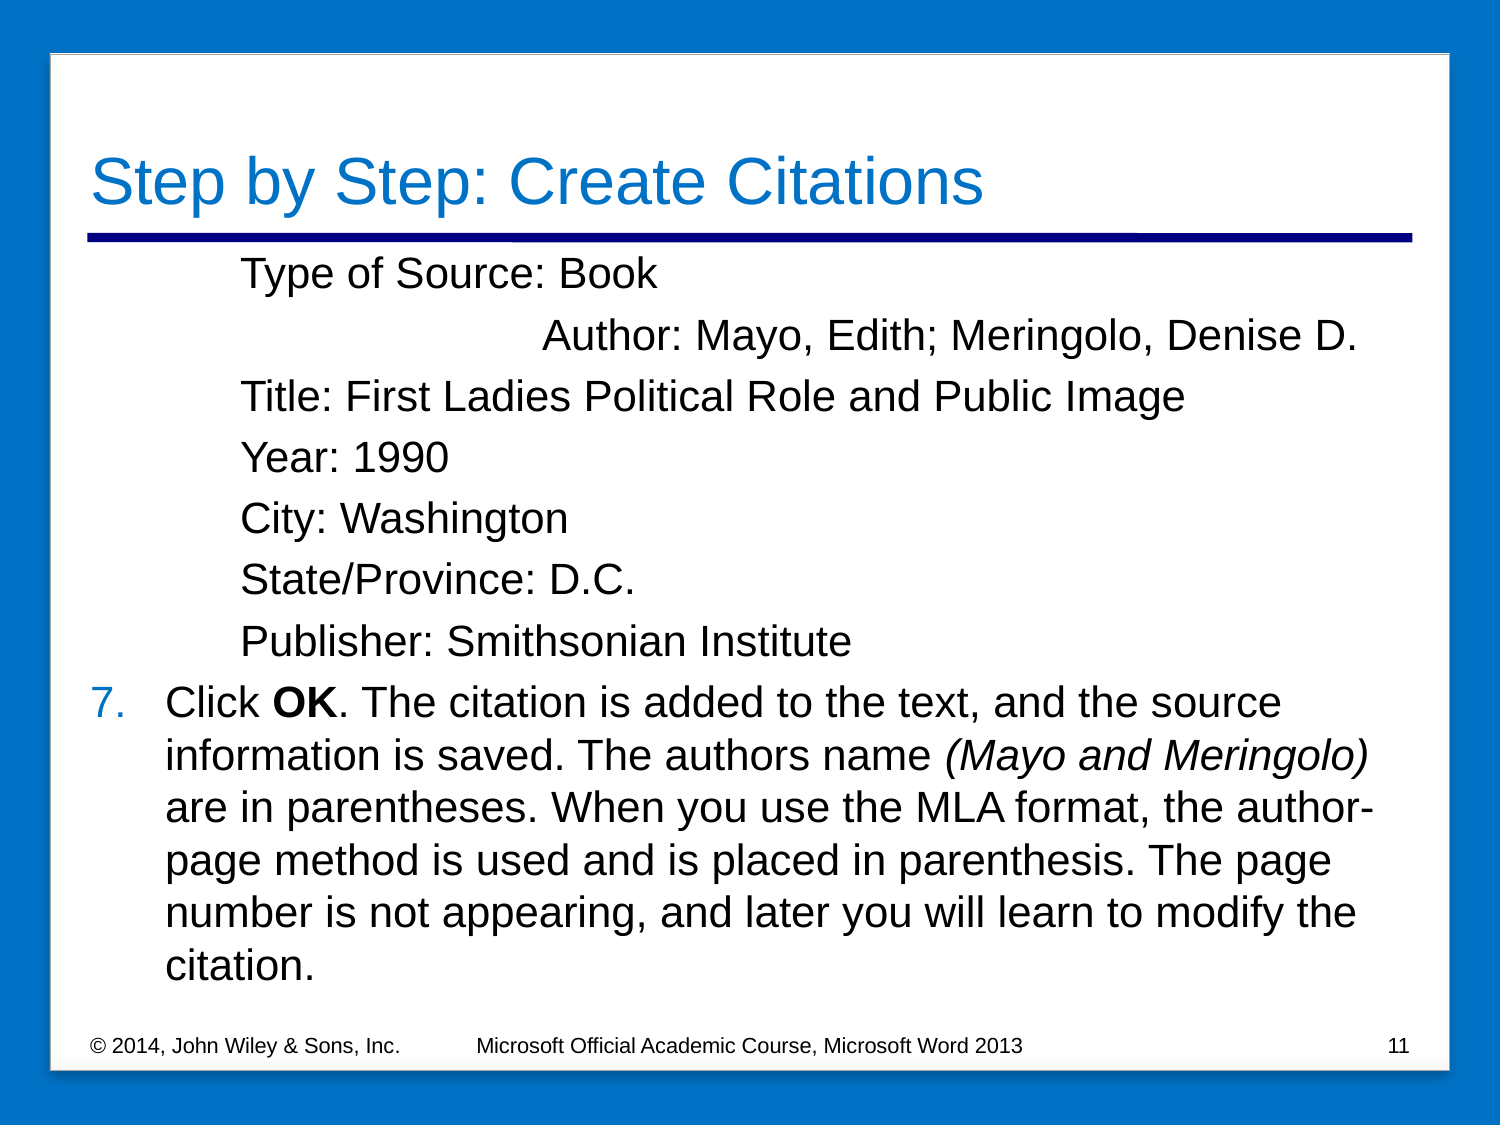

# Step by Step: Create Citations
	Type of Source: Book
		    Author: Mayo, Edith; Meringolo, Denise D.
	Title: First Ladies Political Role and Public Image
	Year: 1990
	City: Washington
	State/Province: D.C.
	Publisher: Smithsonian Institute
Click OK. The citation is added to the text, and the source information is saved. The authors name (Mayo and Meringolo) are in parentheses. When you use the MLA format, the author-page method is used and is placed in parenthesis. The page number is not appearing, and later you will learn to modify the citation.

© 2014, John Wiley & Sons, Inc.
Microsoft Official Academic Course, Microsoft Word 2013
11